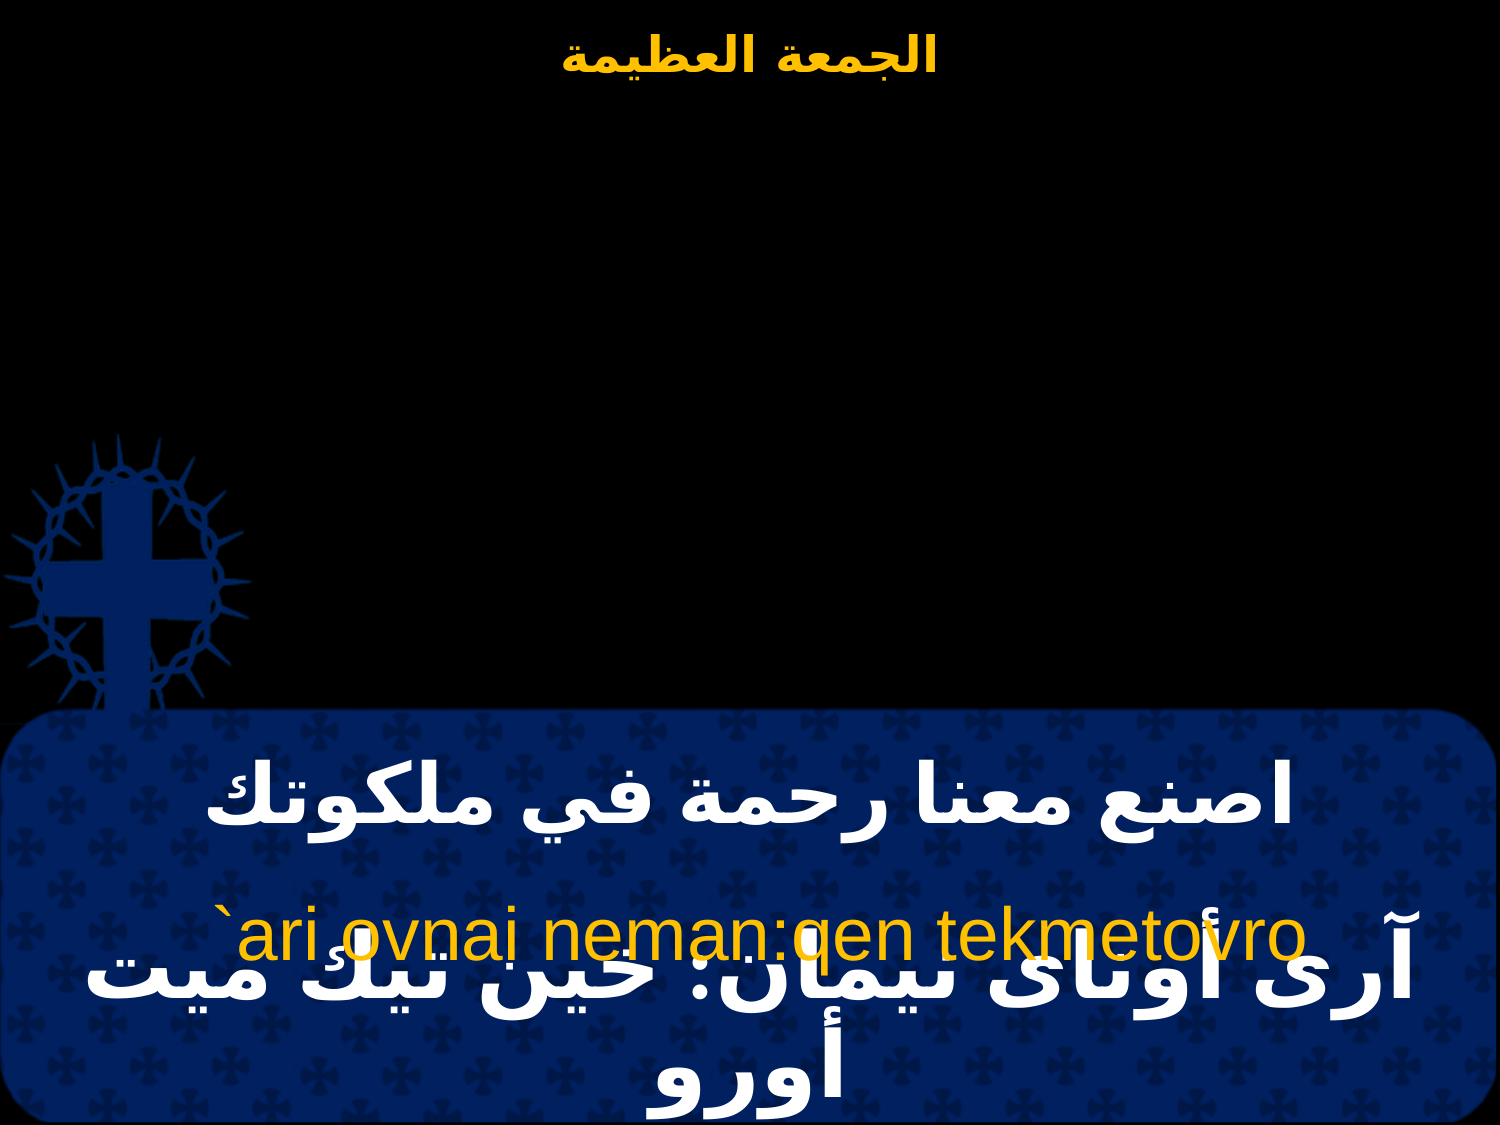

# اصنع معنا رحمة في ملكوتك
 `ari ovnai neman:qen tekmetovro
آرى أوناى نيمان: خين تيك ميت أورو